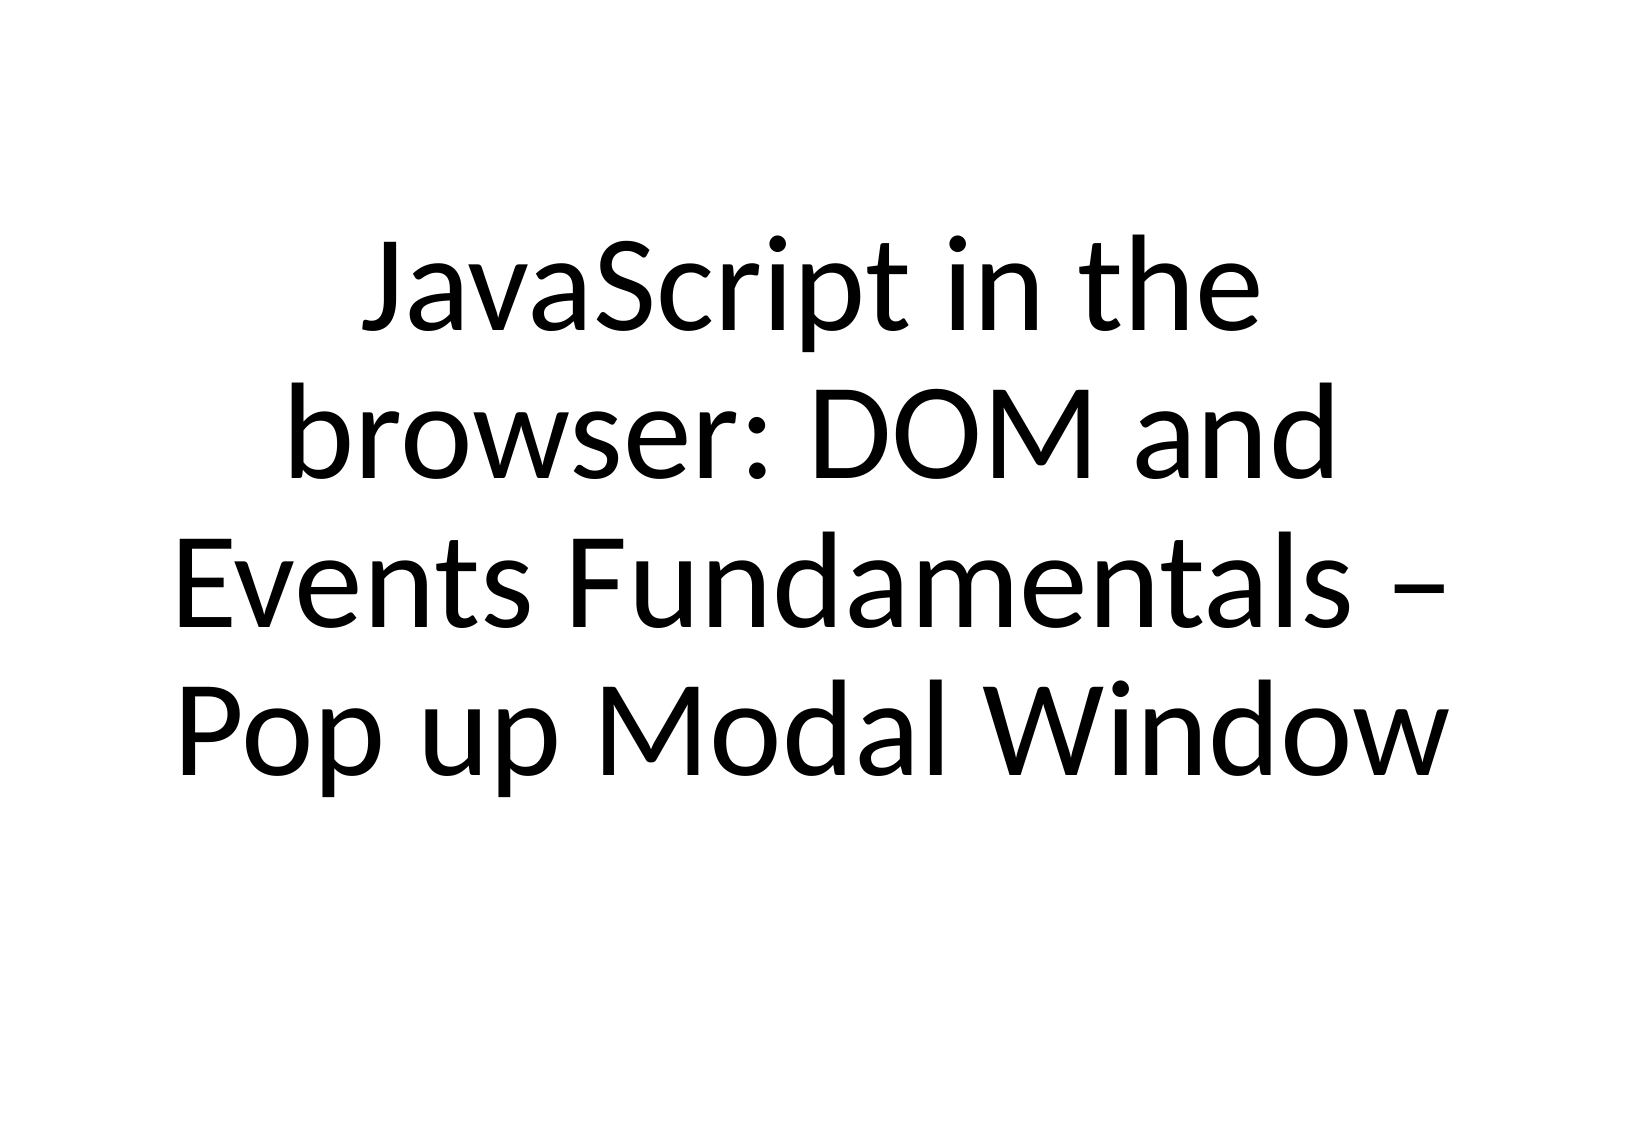

JavaScript in the browser: DOM and Events Fundamentals – Pop up Modal Window